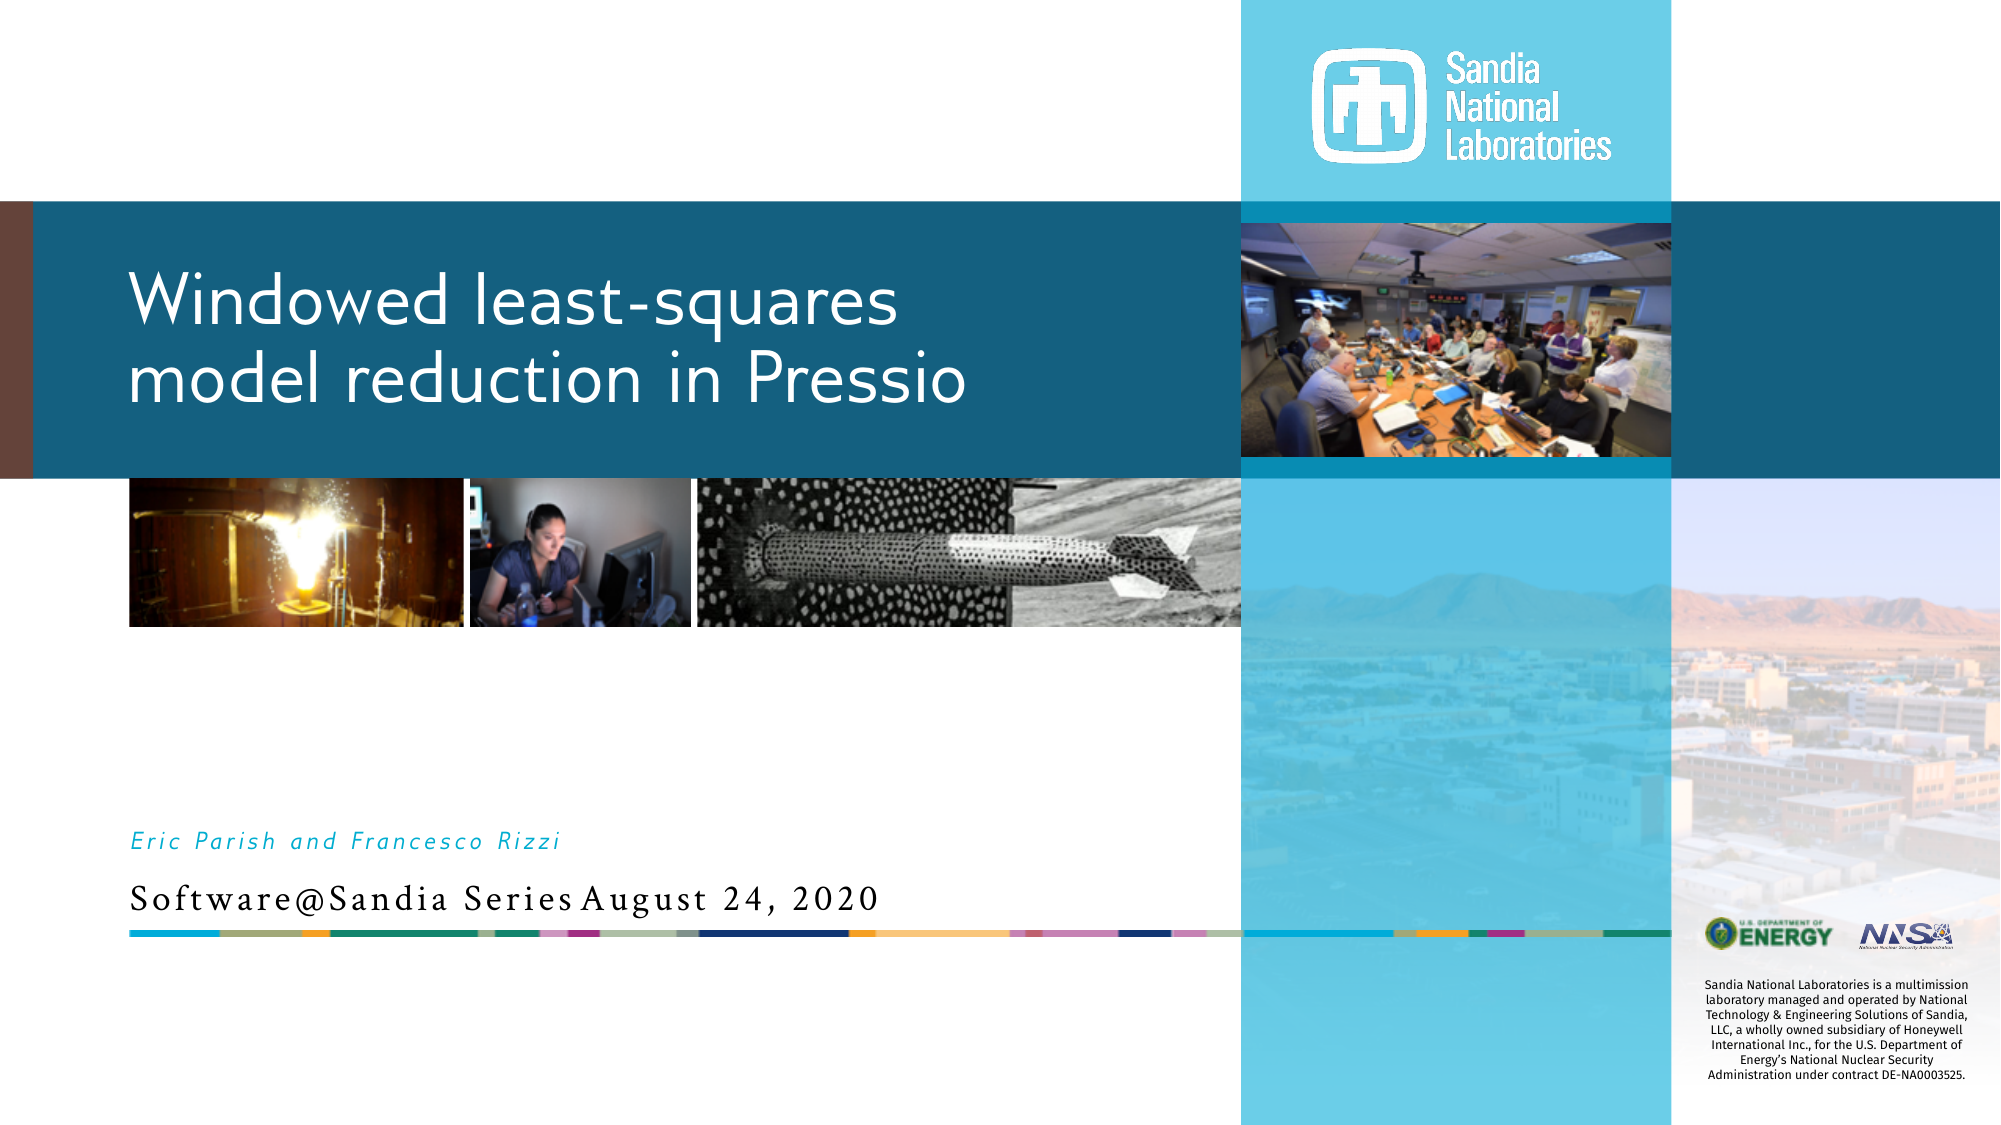

# Windowed least-squares model reduction in Pressio
Eric Parish and Francesco Rizzi
Software@Sandia Series	August 24, 2020